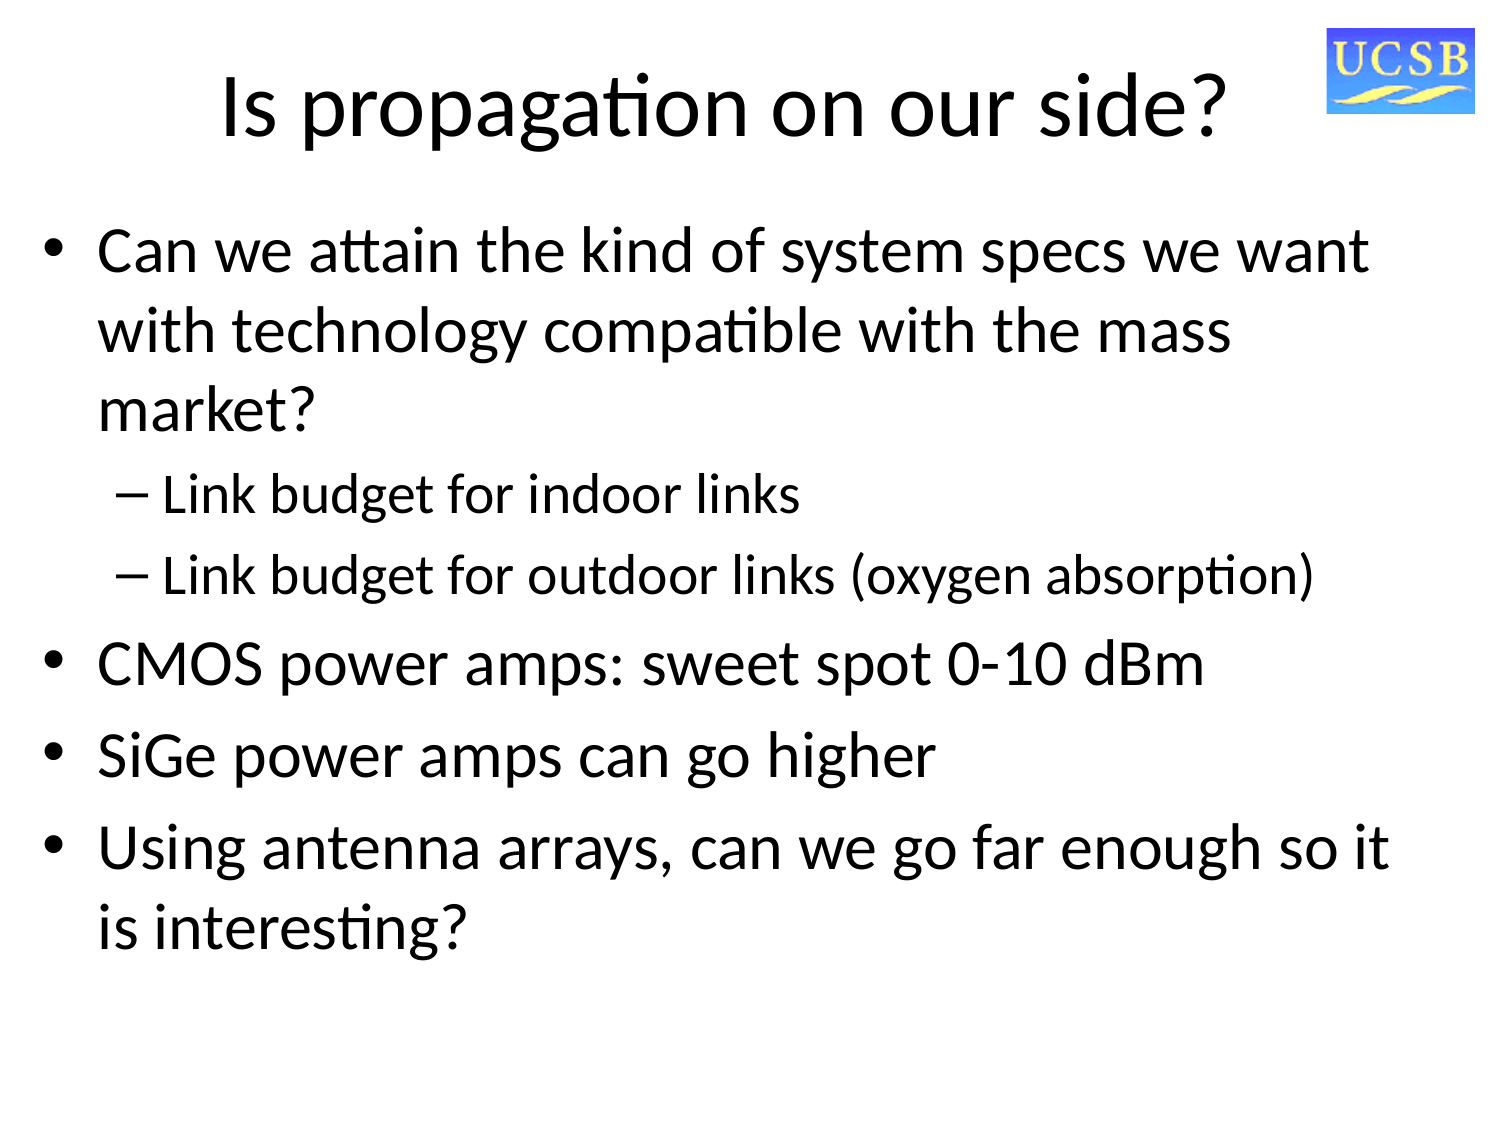

# Is propagation on our side?
Can we attain the kind of system specs we want with technology compatible with the mass market?
Link budget for indoor links
Link budget for outdoor links (oxygen absorption)
CMOS power amps: sweet spot 0-10 dBm
SiGe power amps can go higher
Using antenna arrays, can we go far enough so it is interesting?